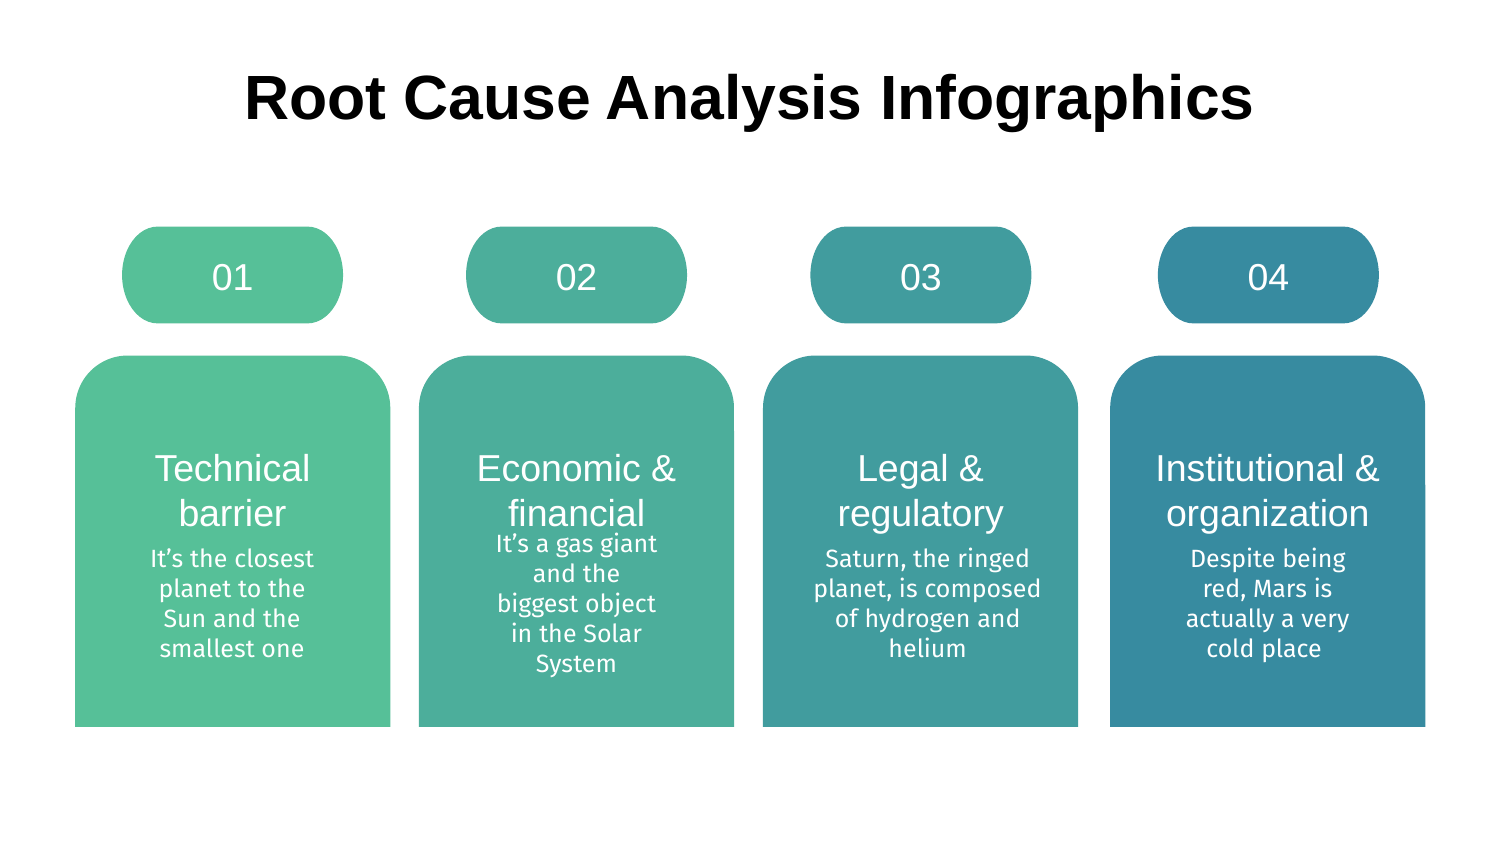

# Root Cause Analysis Infographics
01
02
03
04

Technical barrier
Economic & financial
Institutional & organization
Legal & regulatory
It’s the closest planet to the Sun and the smallest one
It’s a gas giant and the biggest object in the Solar System
Saturn, the ringed planet, is composed of hydrogen and helium
Despite being red, Mars is actually a very cold place